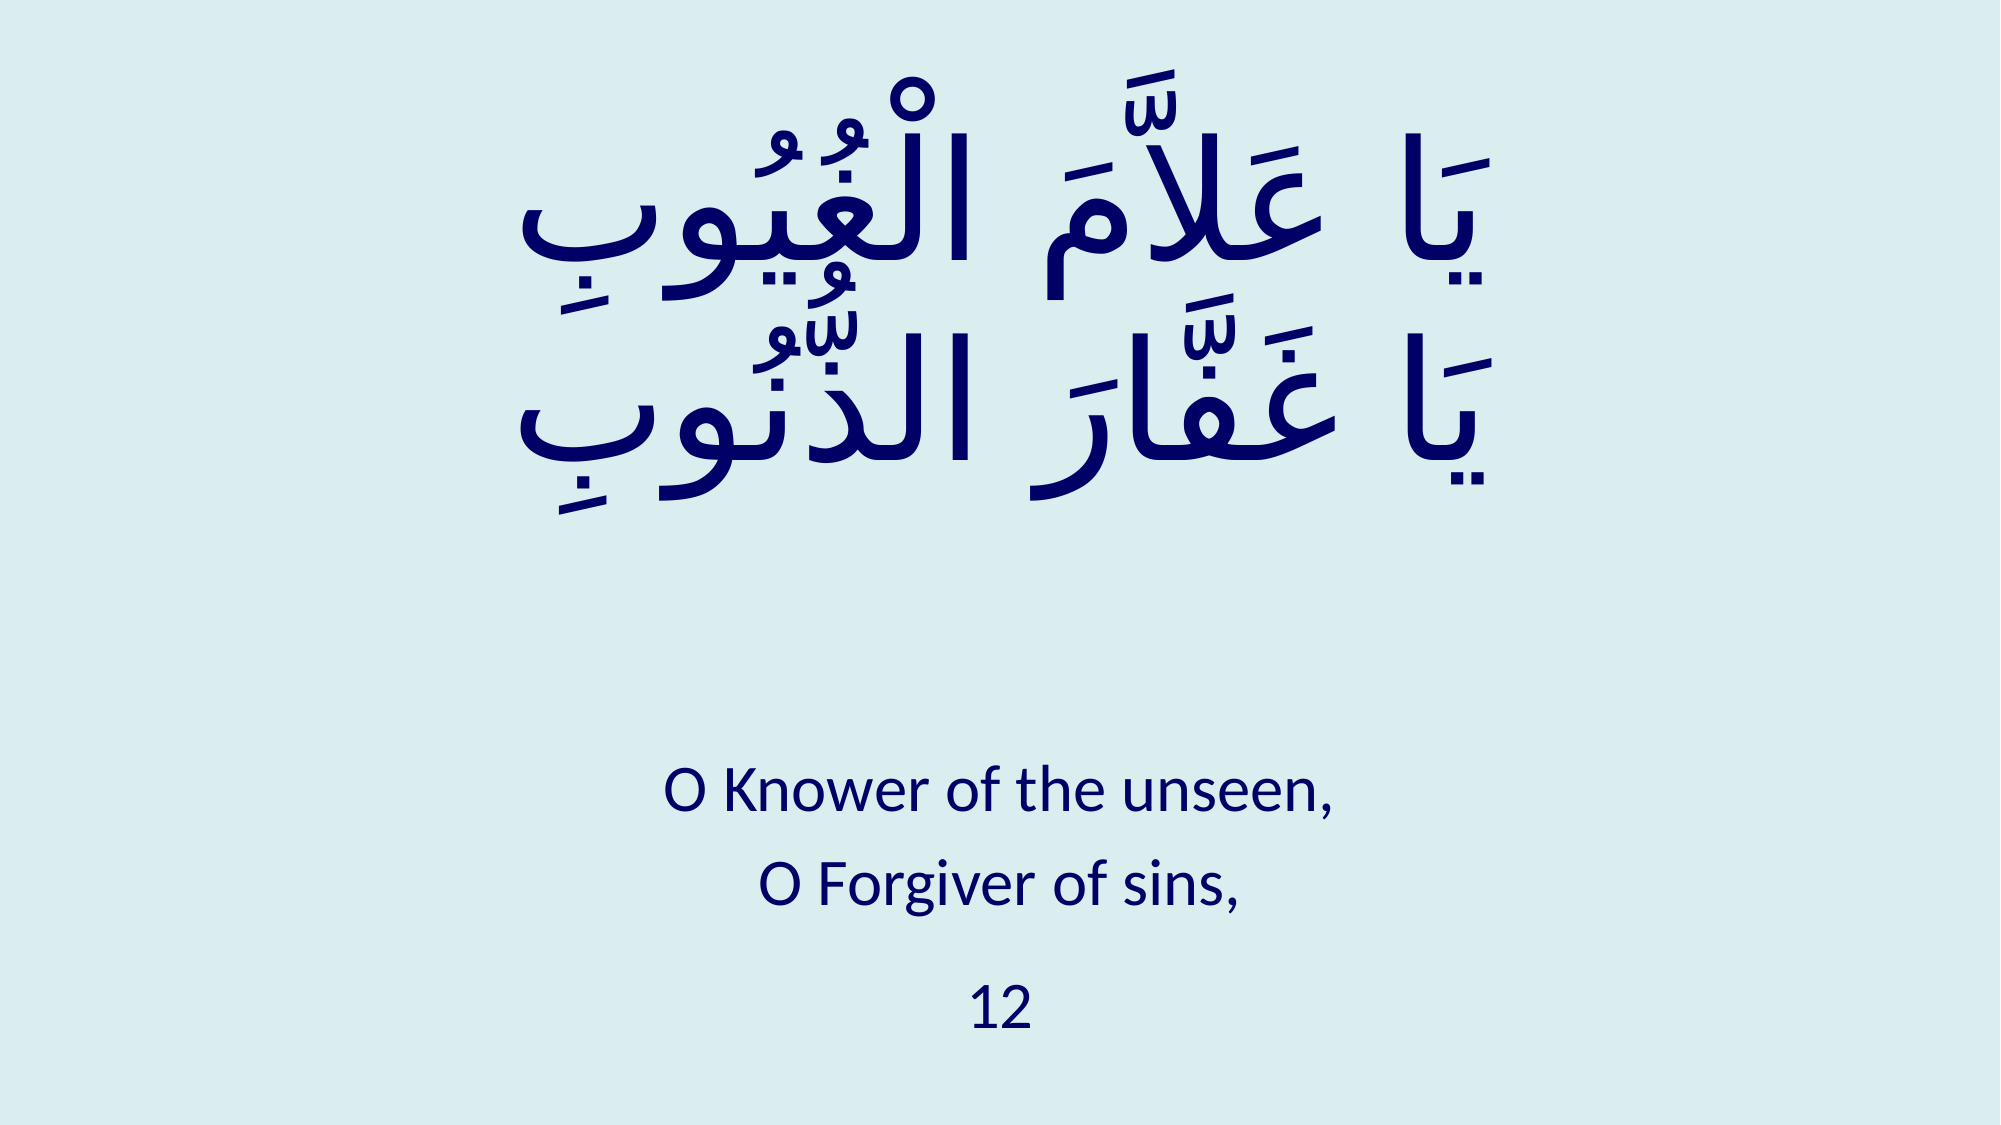

# يَا عَلاَّمَ الْغُيُوبِ يَا غَفَّارَ الذُّنُوبِ
O Knower of the unseen,
O Forgiver of sins,
12